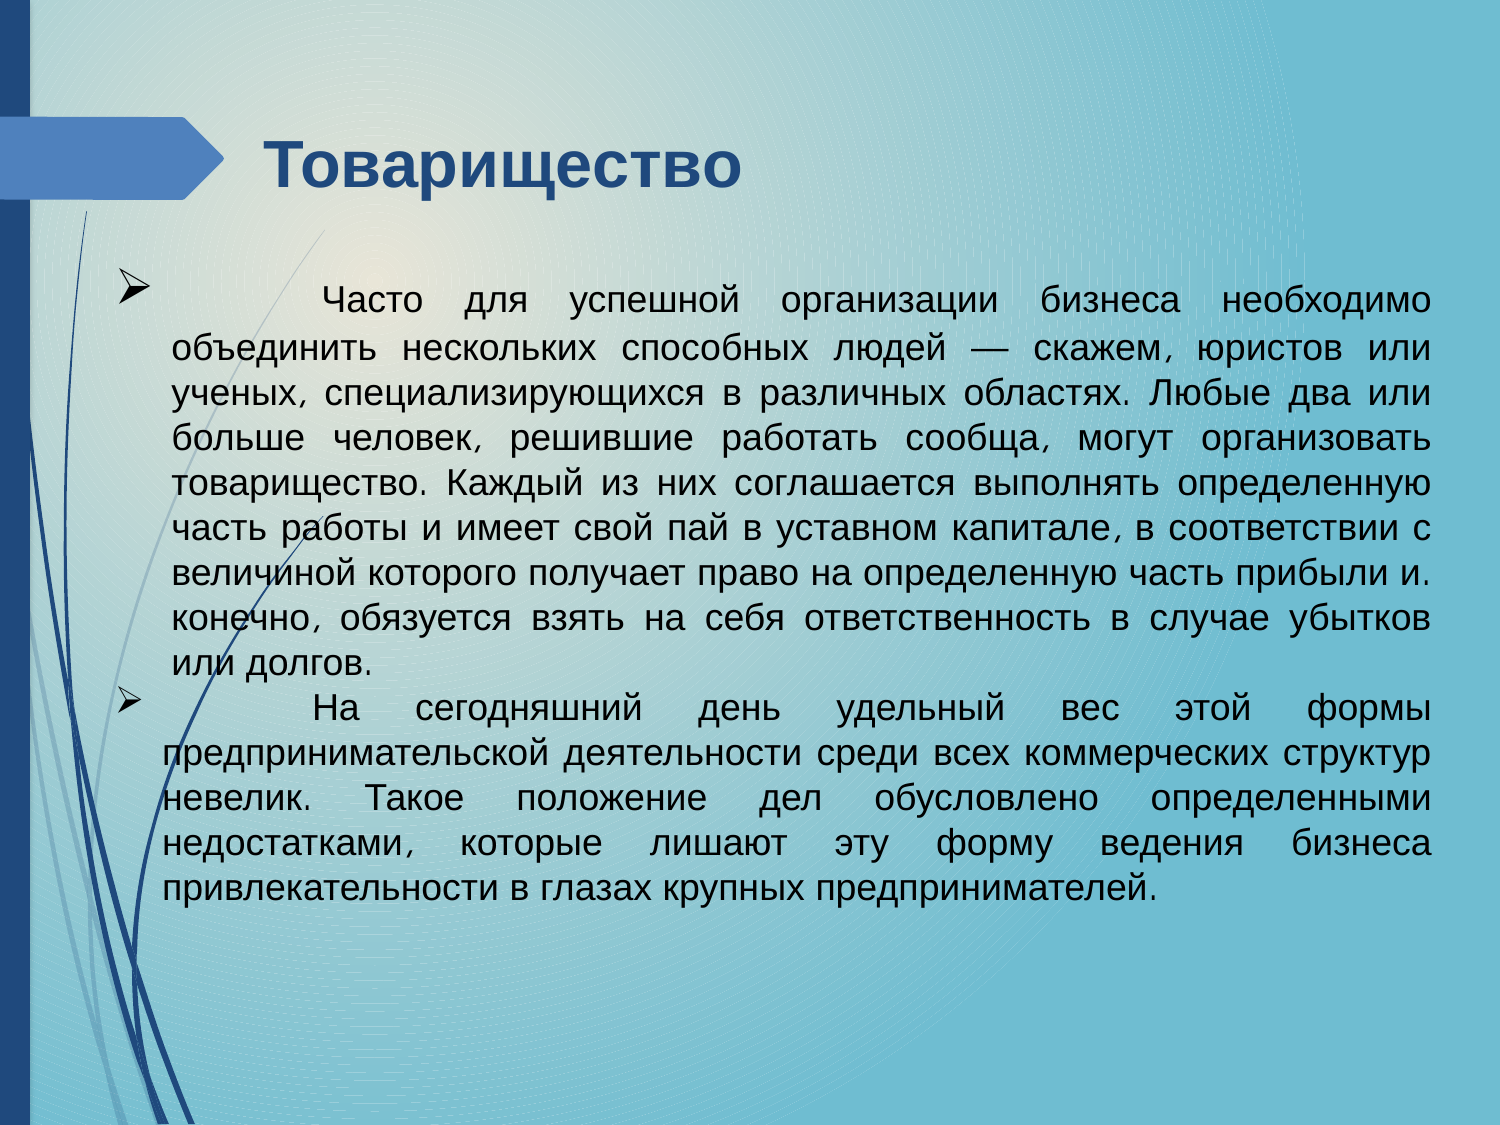

Товарищество
	Часто для успешной организации бизнеса необходимо объединить нескольких способных людей — скажем, юристов или ученых, специализирующихся в различных областях. Любые два или больше человек, решившие работать сообща, могут организовать товарищество. Каждый из них соглашается выполнять определенную часть работы и имеет свой пай в уставном капитале, в соответствии с величиной которого получает право на определенную часть прибыли и. конечно, обязуется взять на себя ответственность в случае убытков или долгов.
	На сегодняшний день удельный вес этой формы предпринимательской деятельности среди всех коммерческих структур невелик. Такое положение дел обусловлено определенными недостатками, которые лишают эту форму ведения бизнеса привлекательности в глазах крупных предпринимателей.